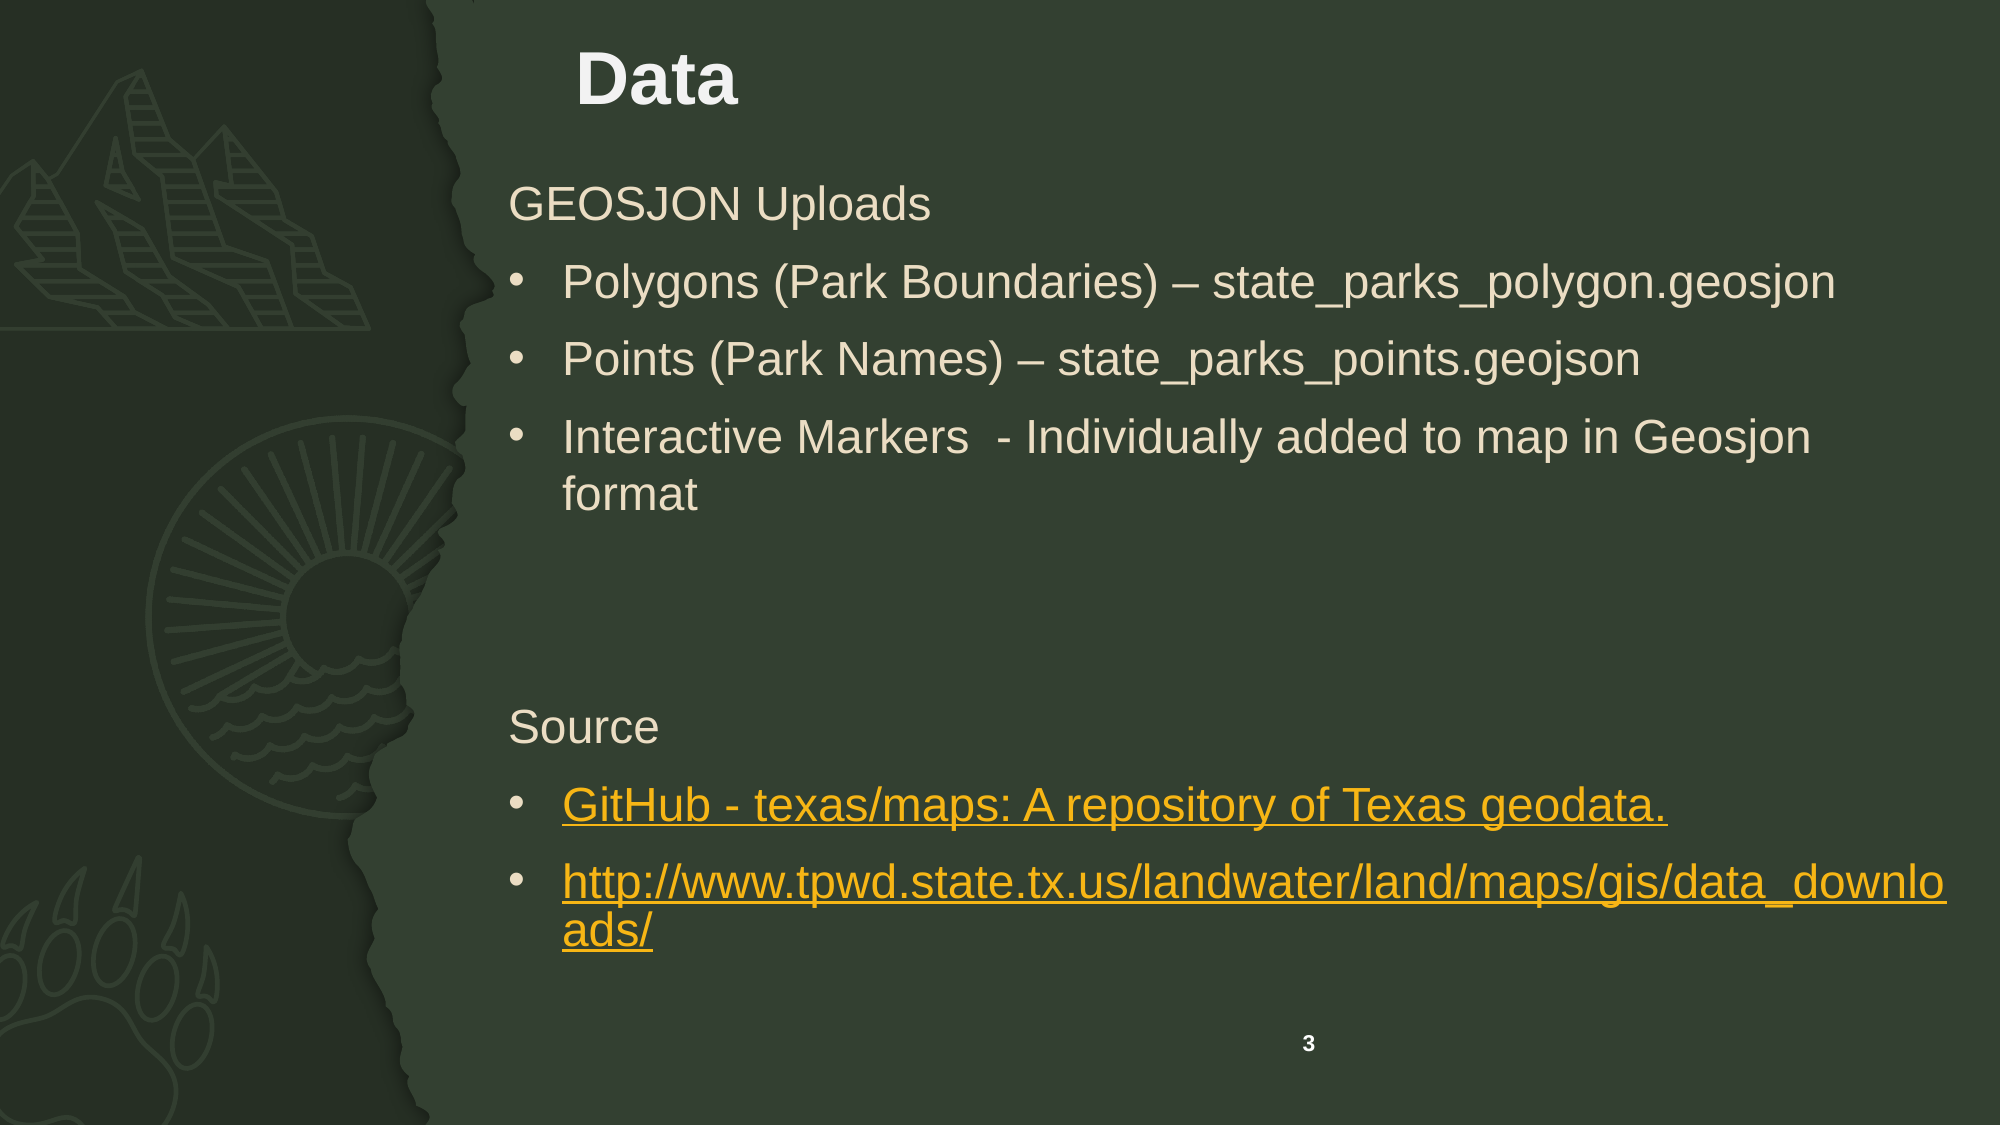

# Data
GEOSJON Uploads
Polygons (Park Boundaries) – state_parks_polygon.geosjon
Points (Park Names) – state_parks_points.geojson
Interactive Markers  - Individually added to map in Geosjon format

Source
GitHub - texas/maps: A repository of Texas geodata.
http://www.tpwd.state.tx.us/landwater/land/maps/gis/data_downloads/
3